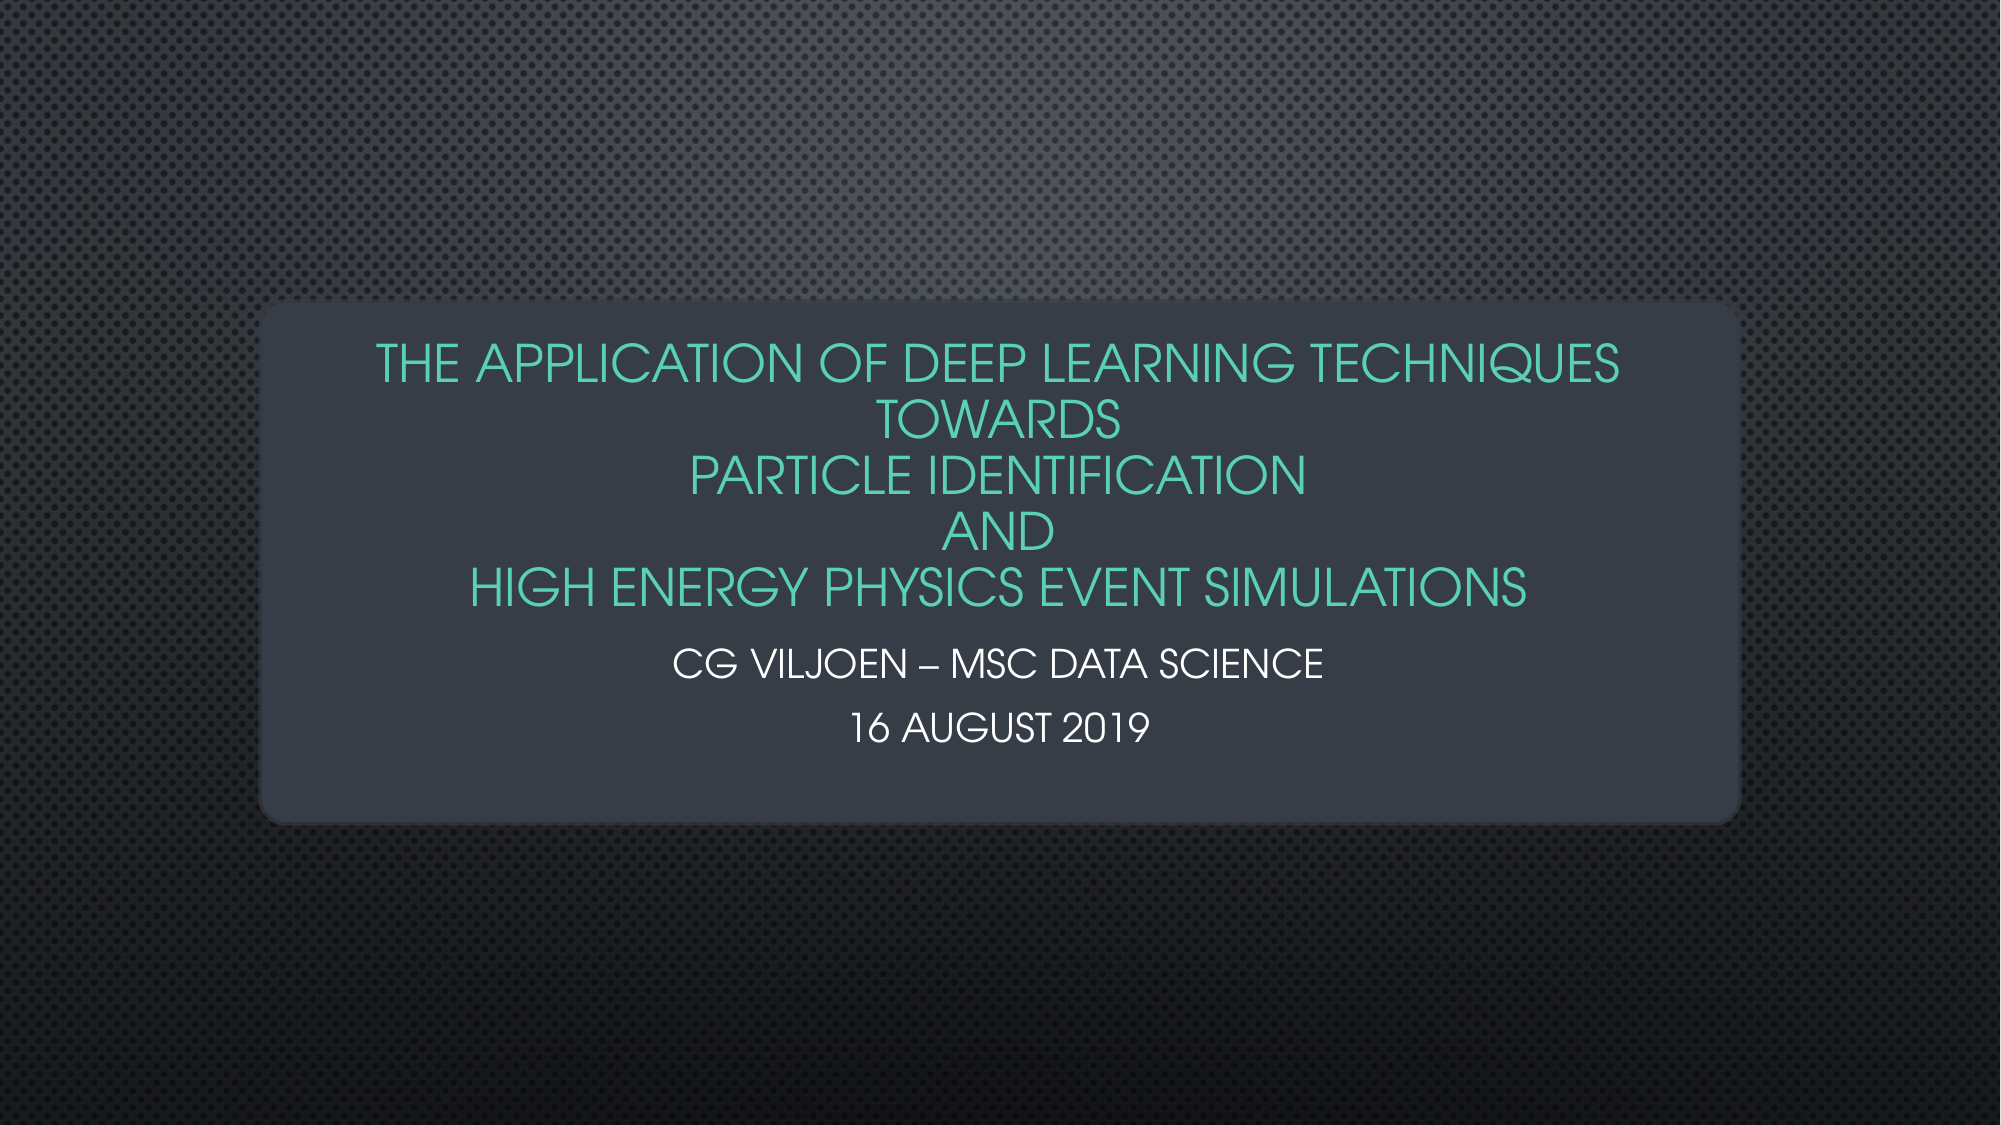

# The Application of deep learning techniques towards particle identification and high energy physics event simulations
CG Viljoen – MSc Data Science
16 August 2019